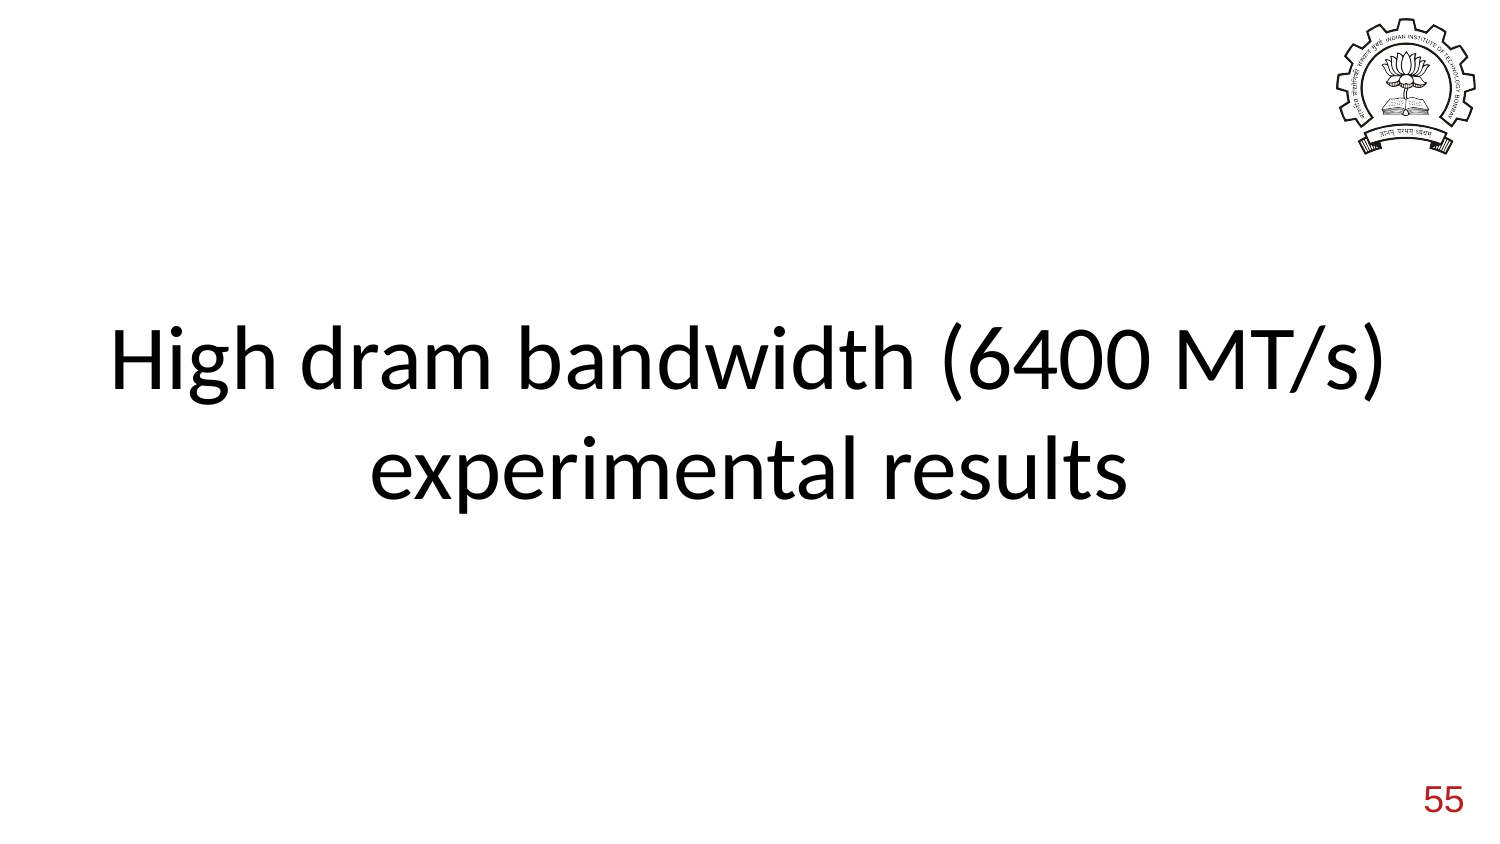

# High dram bandwidth (6400 MT/s) experimental results
55